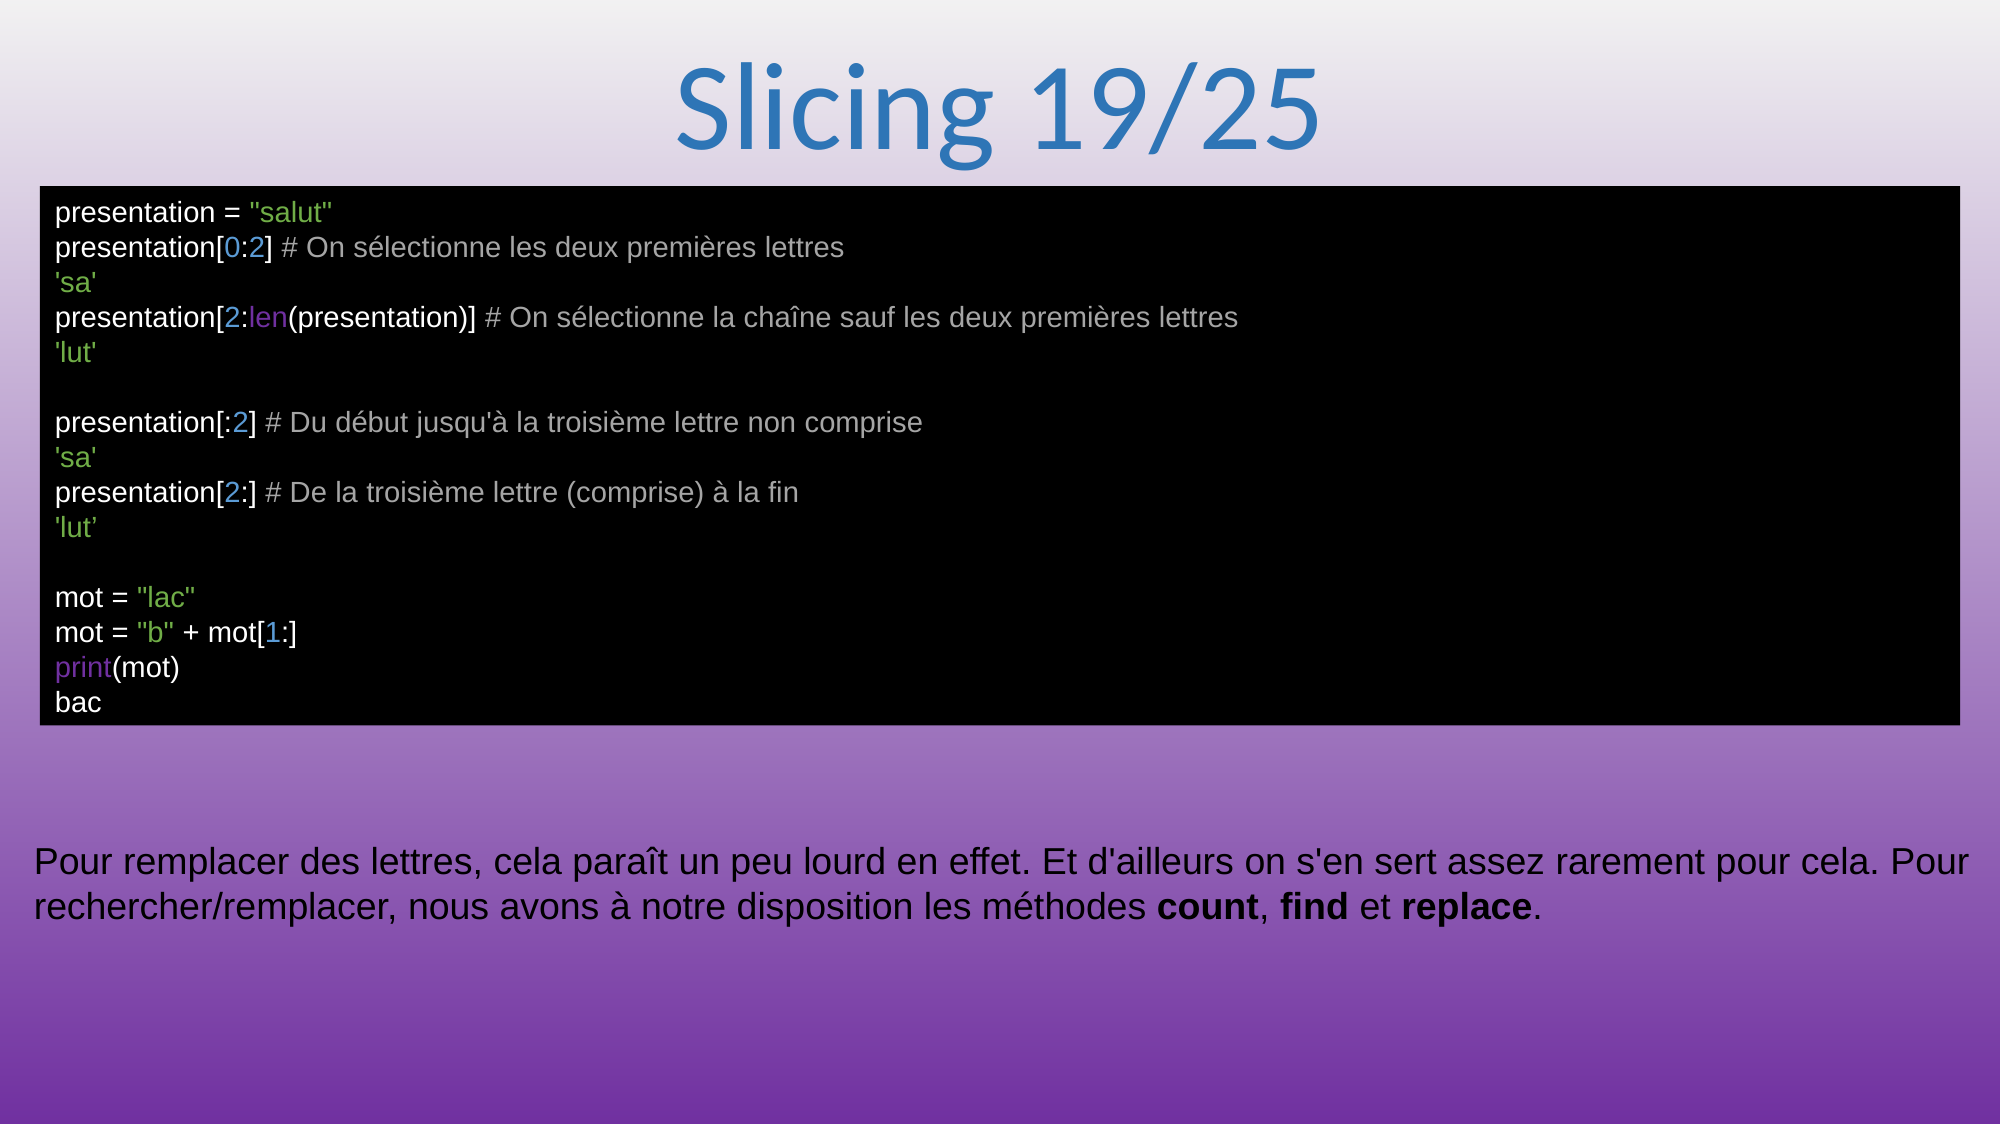

# Slicing 19/25

presentation = "salut"
presentation[0:2] # On sélectionne les deux premières lettres
'sa'
presentation[2:len(presentation)] # On sélectionne la chaîne sauf les deux premières lettres
'lut'

presentation[:2] # Du début jusqu'à la troisième lettre non comprise
'sa'
presentation[2:] # De la troisième lettre (comprise) à la fin
'lut’

mot = "lac"
mot = "b" + mot[1:]
print(mot)
bac
Pour remplacer des lettres, cela paraît un peu lourd en effet. Et d'ailleurs on s'en sert assez rarement pour cela. Pour rechercher/remplacer, nous avons à notre disposition les méthodes count, find et replace.

74